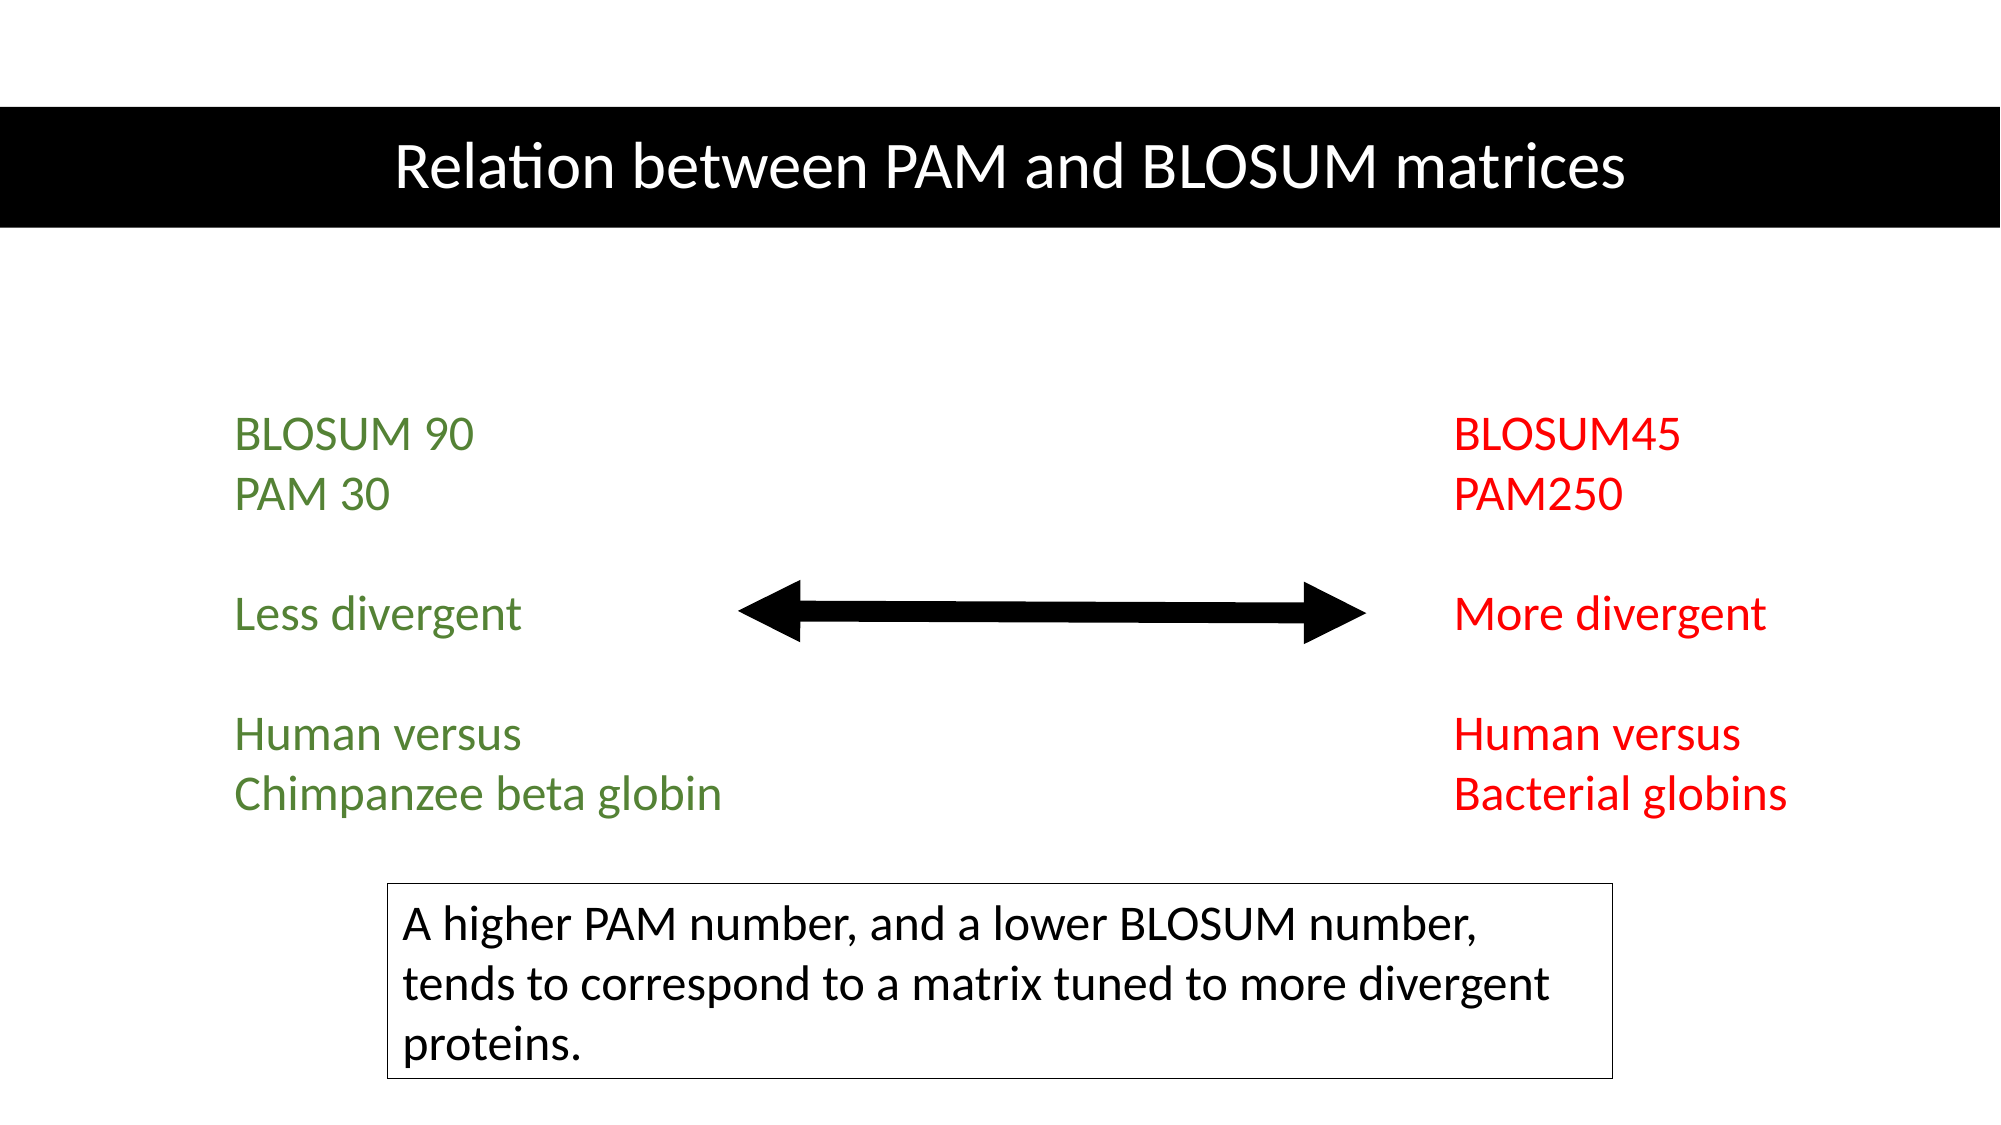

# Relation between PAM and BLOSUM matrices

BLOSUM 90
PAM 30

Less divergent

Human versus
Chimpanzee beta globin
BLOSUM45
PAM250

More divergent

Human versus
Bacterial globins
A higher PAM number, and a lower BLOSUM number, tends to correspond to a matrix tuned to more divergent proteins.